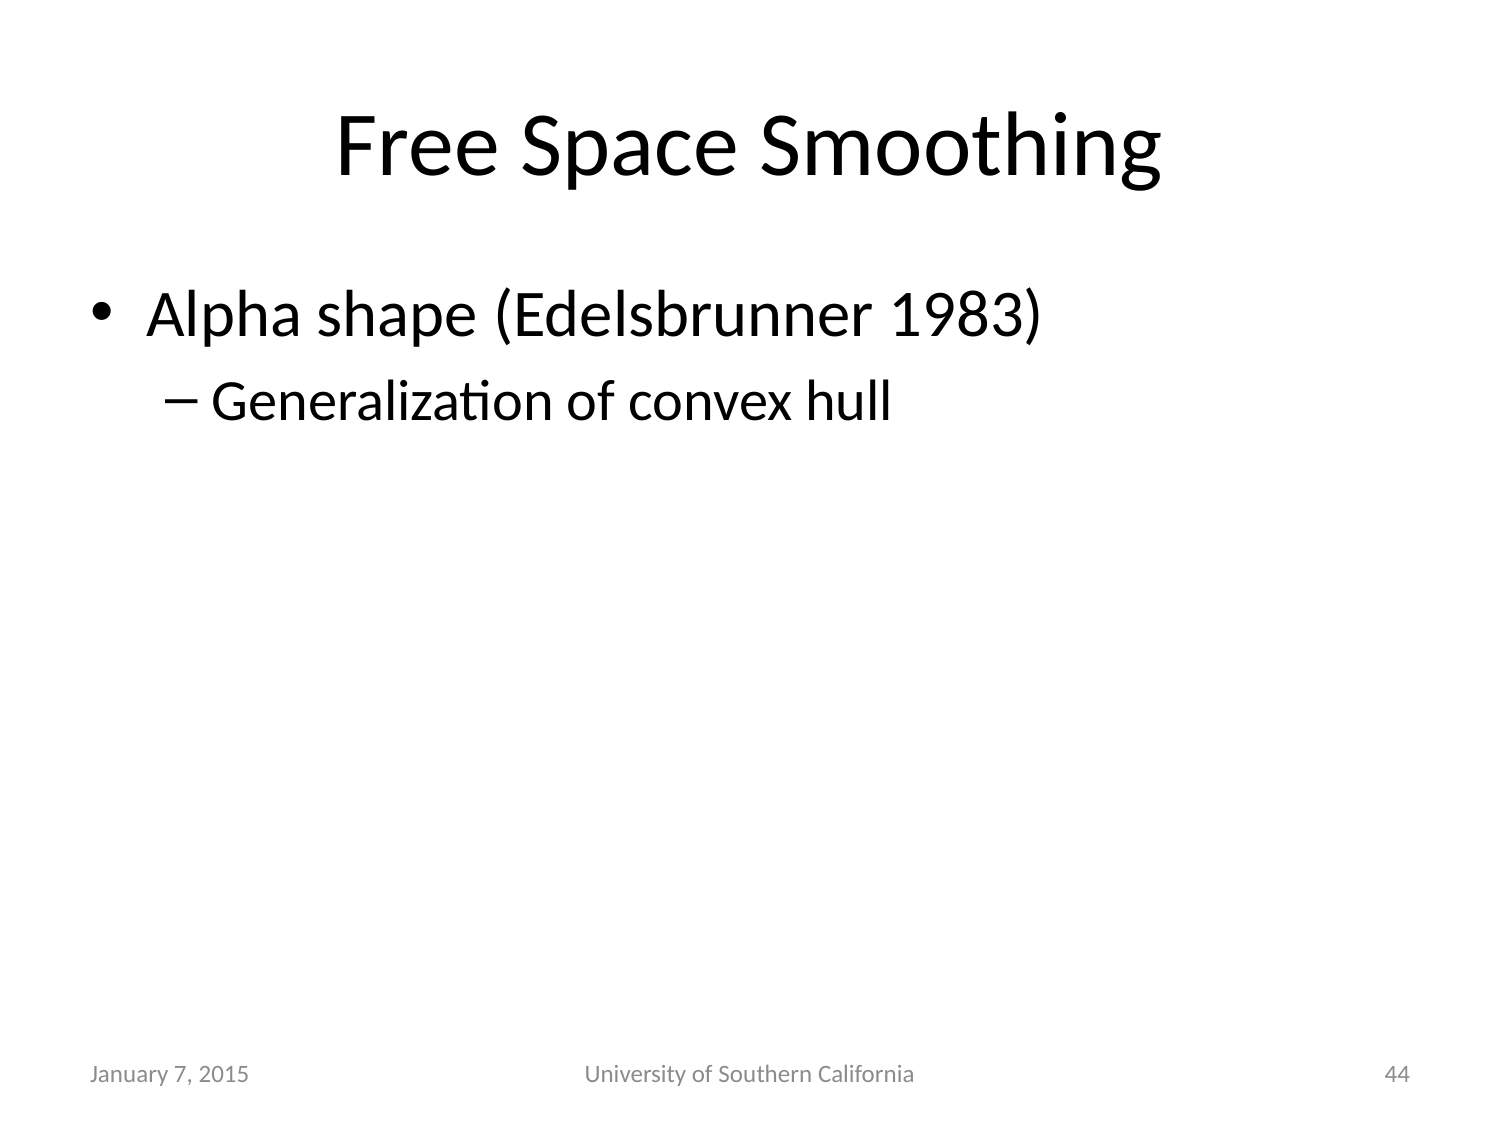

# Free Space Smoothing
Alpha shape (Edelsbrunner 1983)
Generalization of convex hull

January 7, 2015
University of Southern California
44